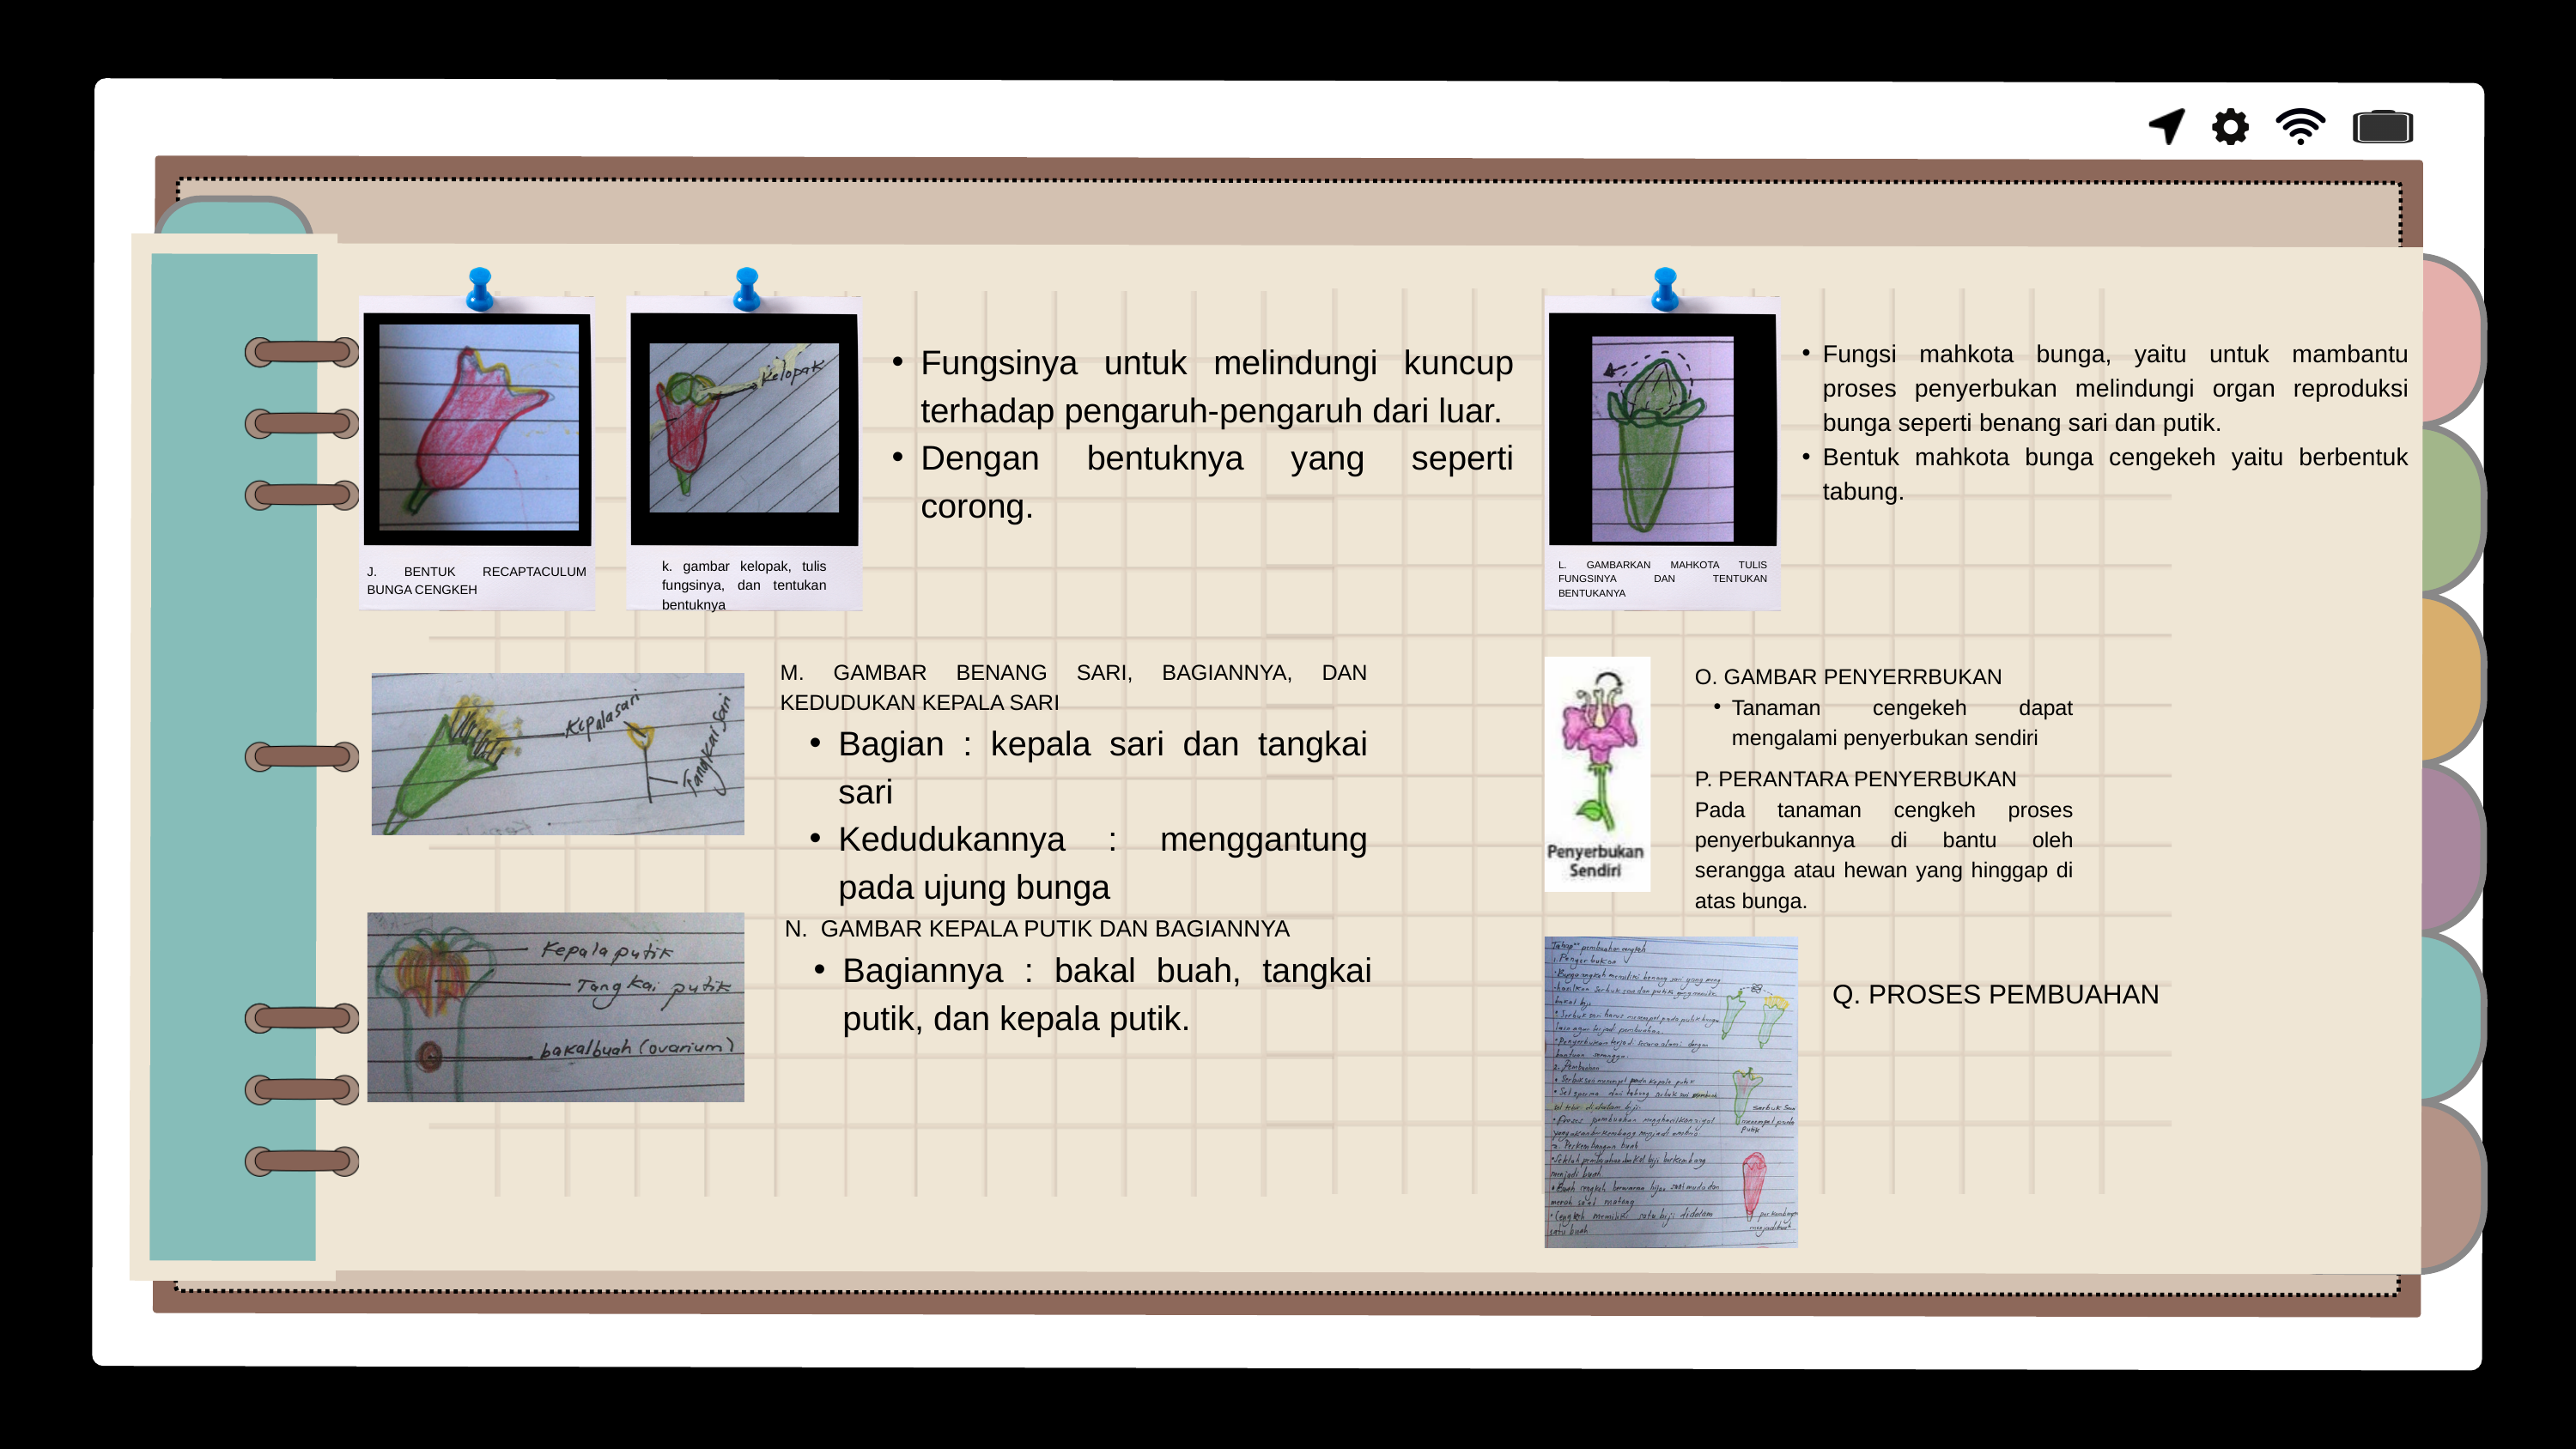

Fungsi mahkota bunga, yaitu untuk mambantu proses penyerbukan melindungi organ reproduksi bunga seperti benang sari dan putik.
Bentuk mahkota bunga cengekeh yaitu berbentuk tabung.
Fungsinya untuk melindungi kuncup terhadap pengaruh-pengaruh dari luar.
Dengan bentuknya yang seperti corong.

k. gambar kelopak, tulis fungsinya, dan tentukan bentuknya
L. GAMBARKAN MAHKOTA TULIS FUNGSINYA DAN TENTUKAN BENTUKANYA
J. BENTUK RECAPTACULUM BUNGA CENGKEH

M. GAMBAR BENANG SARI, BAGIANNYA, DAN KEDUDUKAN KEPALA SARI
Bagian : kepala sari dan tangkai sari
Kedudukannya : menggantung pada ujung bunga

O. GAMBAR PENYERRBUKAN
Tanaman cengekeh dapat mengalami penyerbukan sendiri

P. PERANTARA PENYERBUKAN
Pada tanaman cengkeh proses penyerbukannya di bantu oleh serangga atau hewan yang hinggap di atas bunga.
N.  GAMBAR KEPALA PUTIK DAN BAGIANNYA
Bagiannya : bakal buah, tangkai putik, dan kepala putik.

Q. PROSES PEMBUAHAN